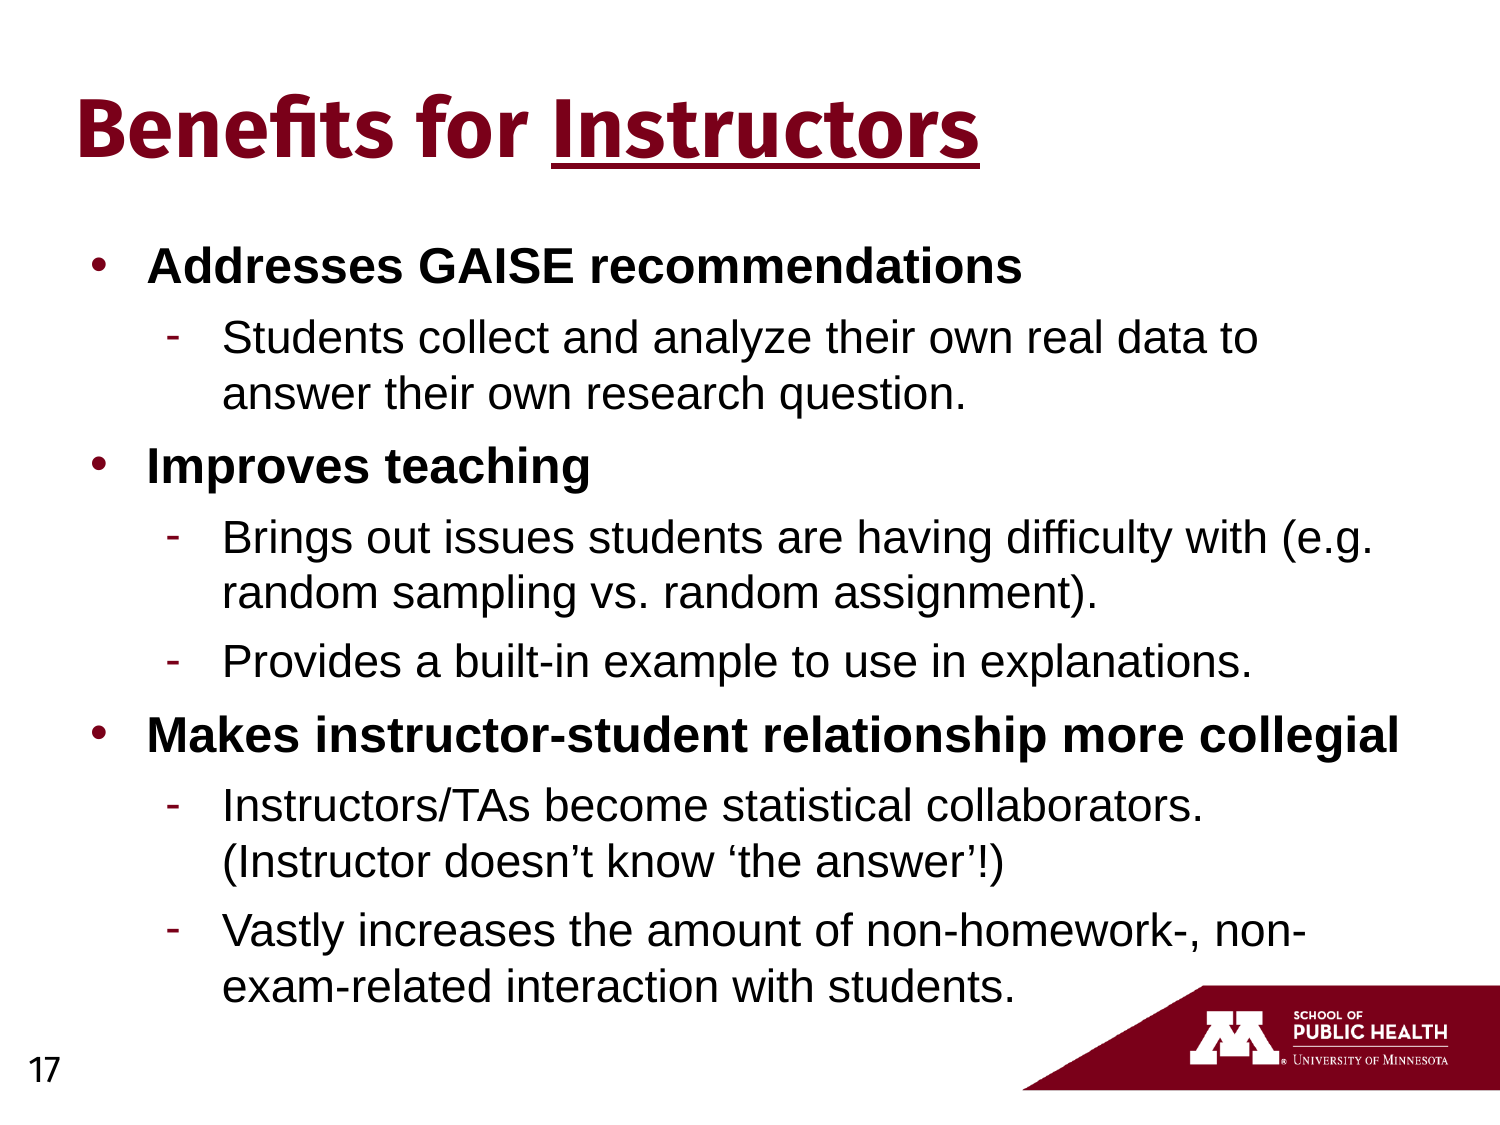

# Benefits for Instructors
Addresses GAISE recommendations
Students collect and analyze their own real data to answer their own research question.
Improves teaching
Brings out issues students are having difficulty with (e.g. random sampling vs. random assignment).
Provides a built-in example to use in explanations.
Makes instructor-student relationship more collegial
Instructors/TAs become statistical collaborators. (Instructor doesn’t know ‘the answer’!)
Vastly increases the amount of non-homework-, non-exam-related interaction with students.